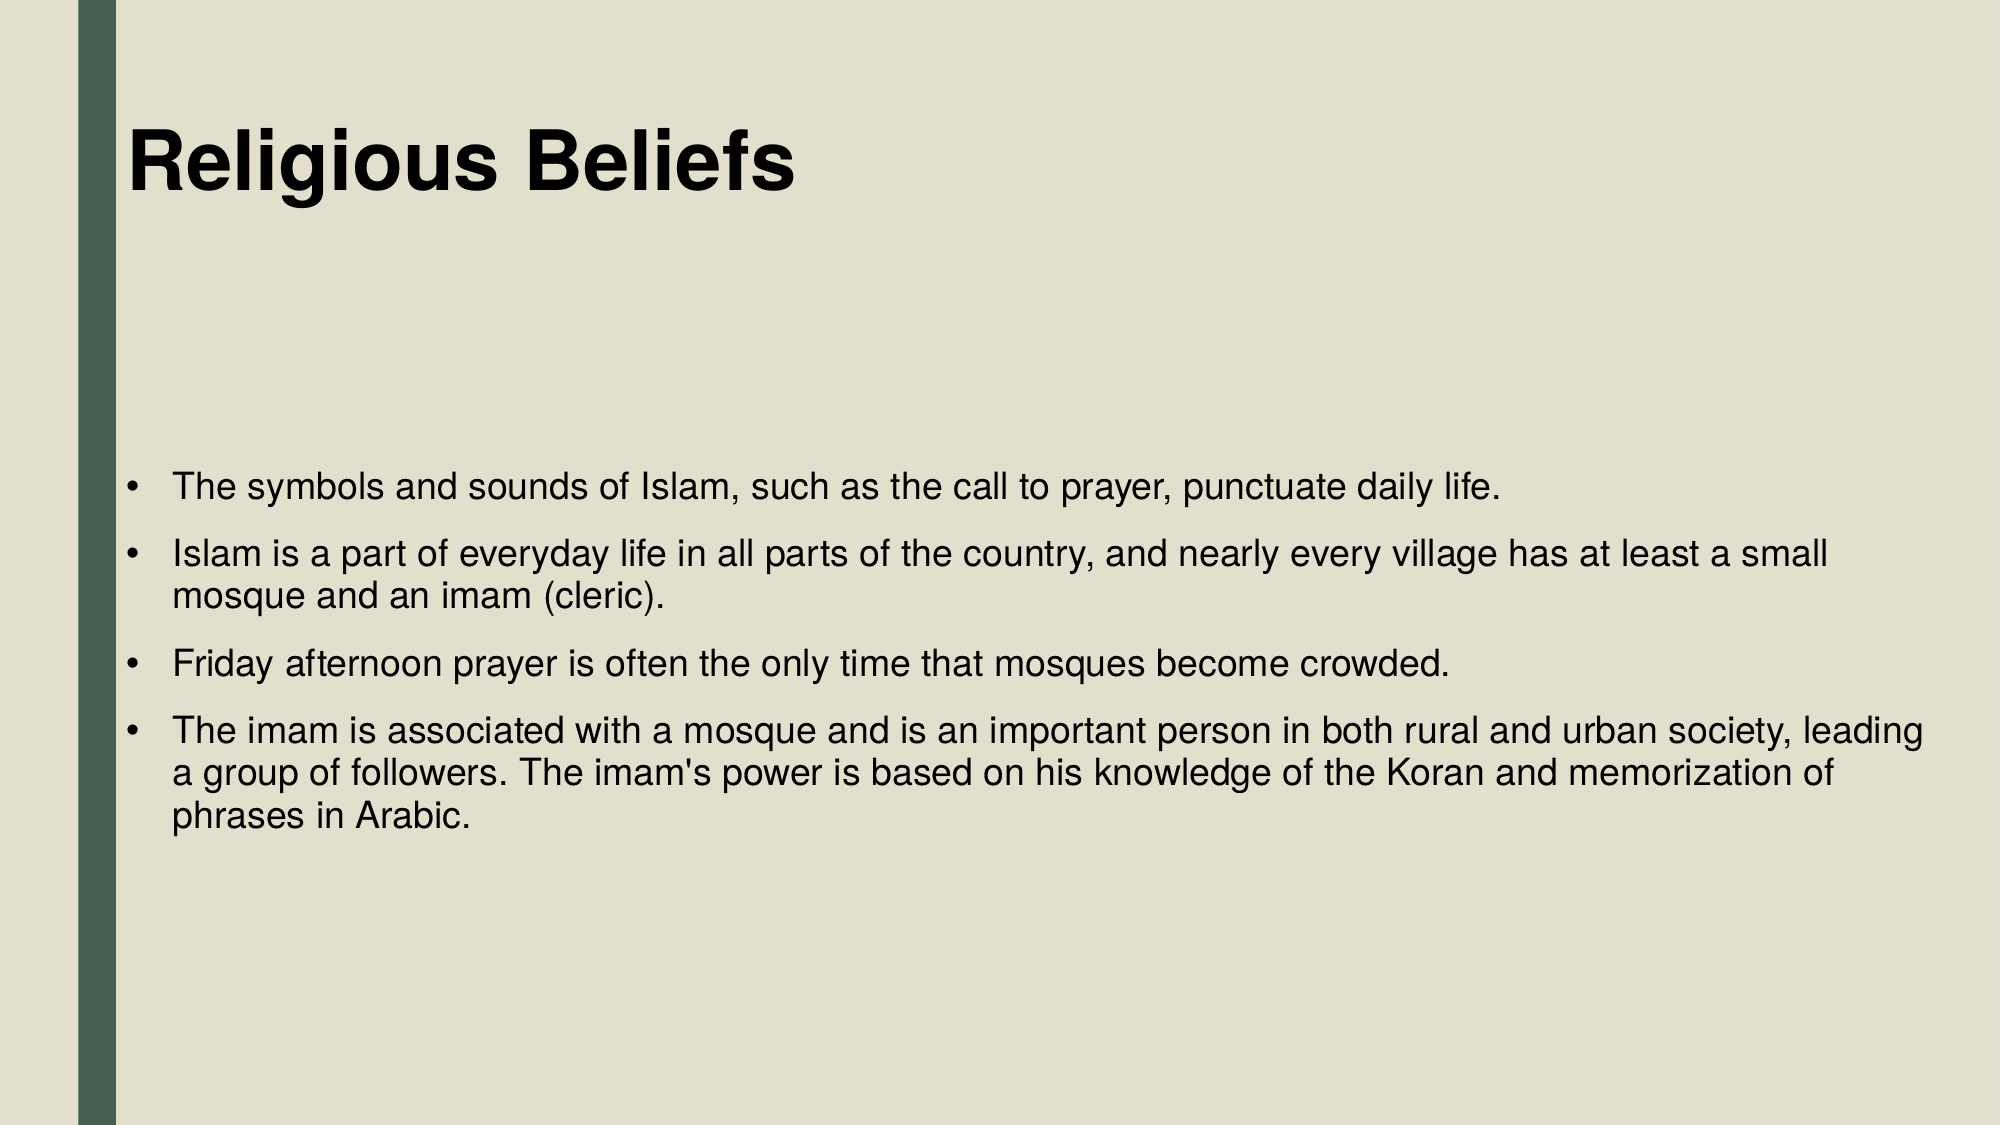

# Religious Beliefs
The symbols and sounds of Islam, such as the call to prayer, punctuate daily life.
Islam is a part of everyday life in all parts of the country, and nearly every village has at least a small mosque and an imam (cleric).
Friday afternoon prayer is often the only time that mosques become crowded.
The imam is associated with a mosque and is an important person in both rural and urban society, leading a group of followers. The imam's power is based on his knowledge of the Koran and memorization of phrases in Arabic.